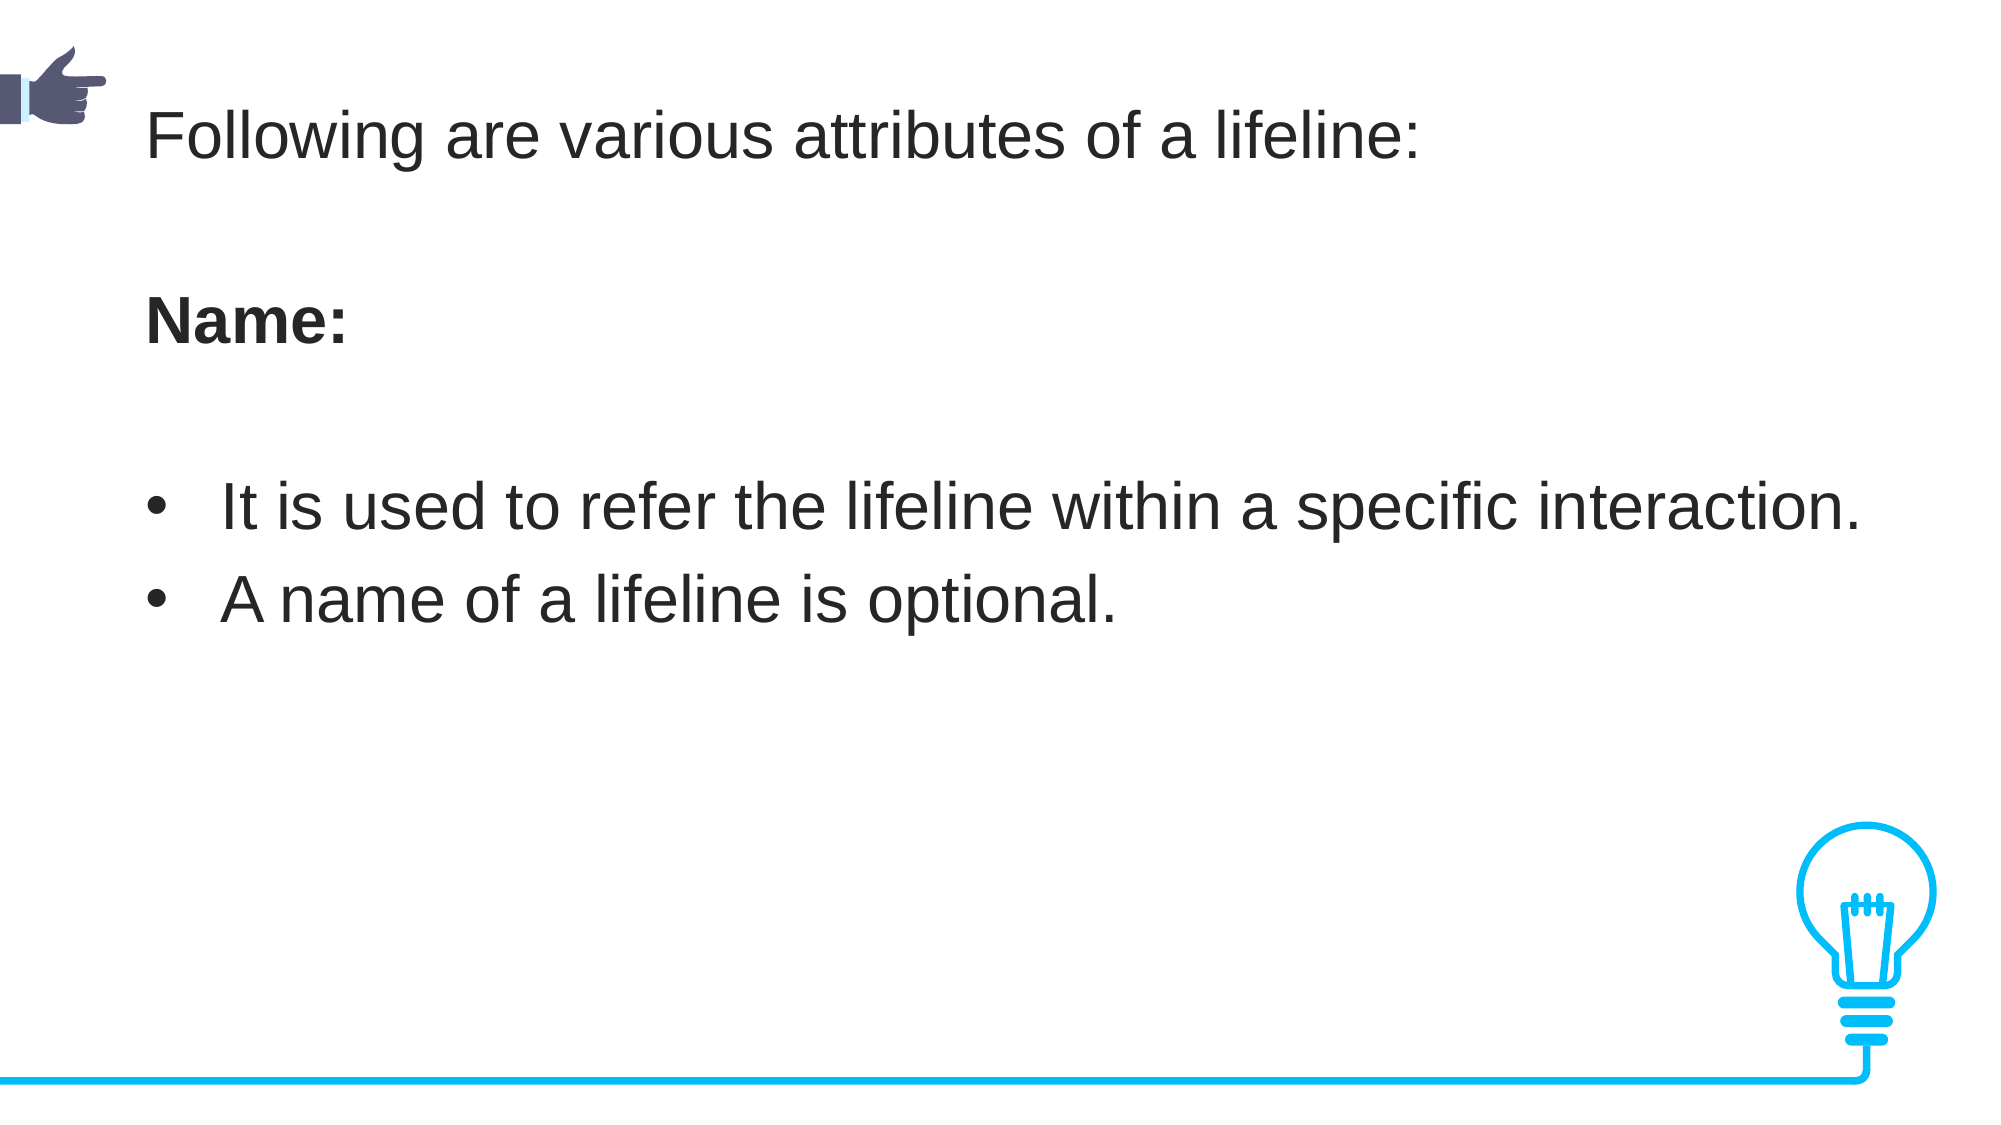

Following are various attributes of a lifeline:

Name:

It is used to refer the lifeline within a specific interaction.
A name of a lifeline is optional.